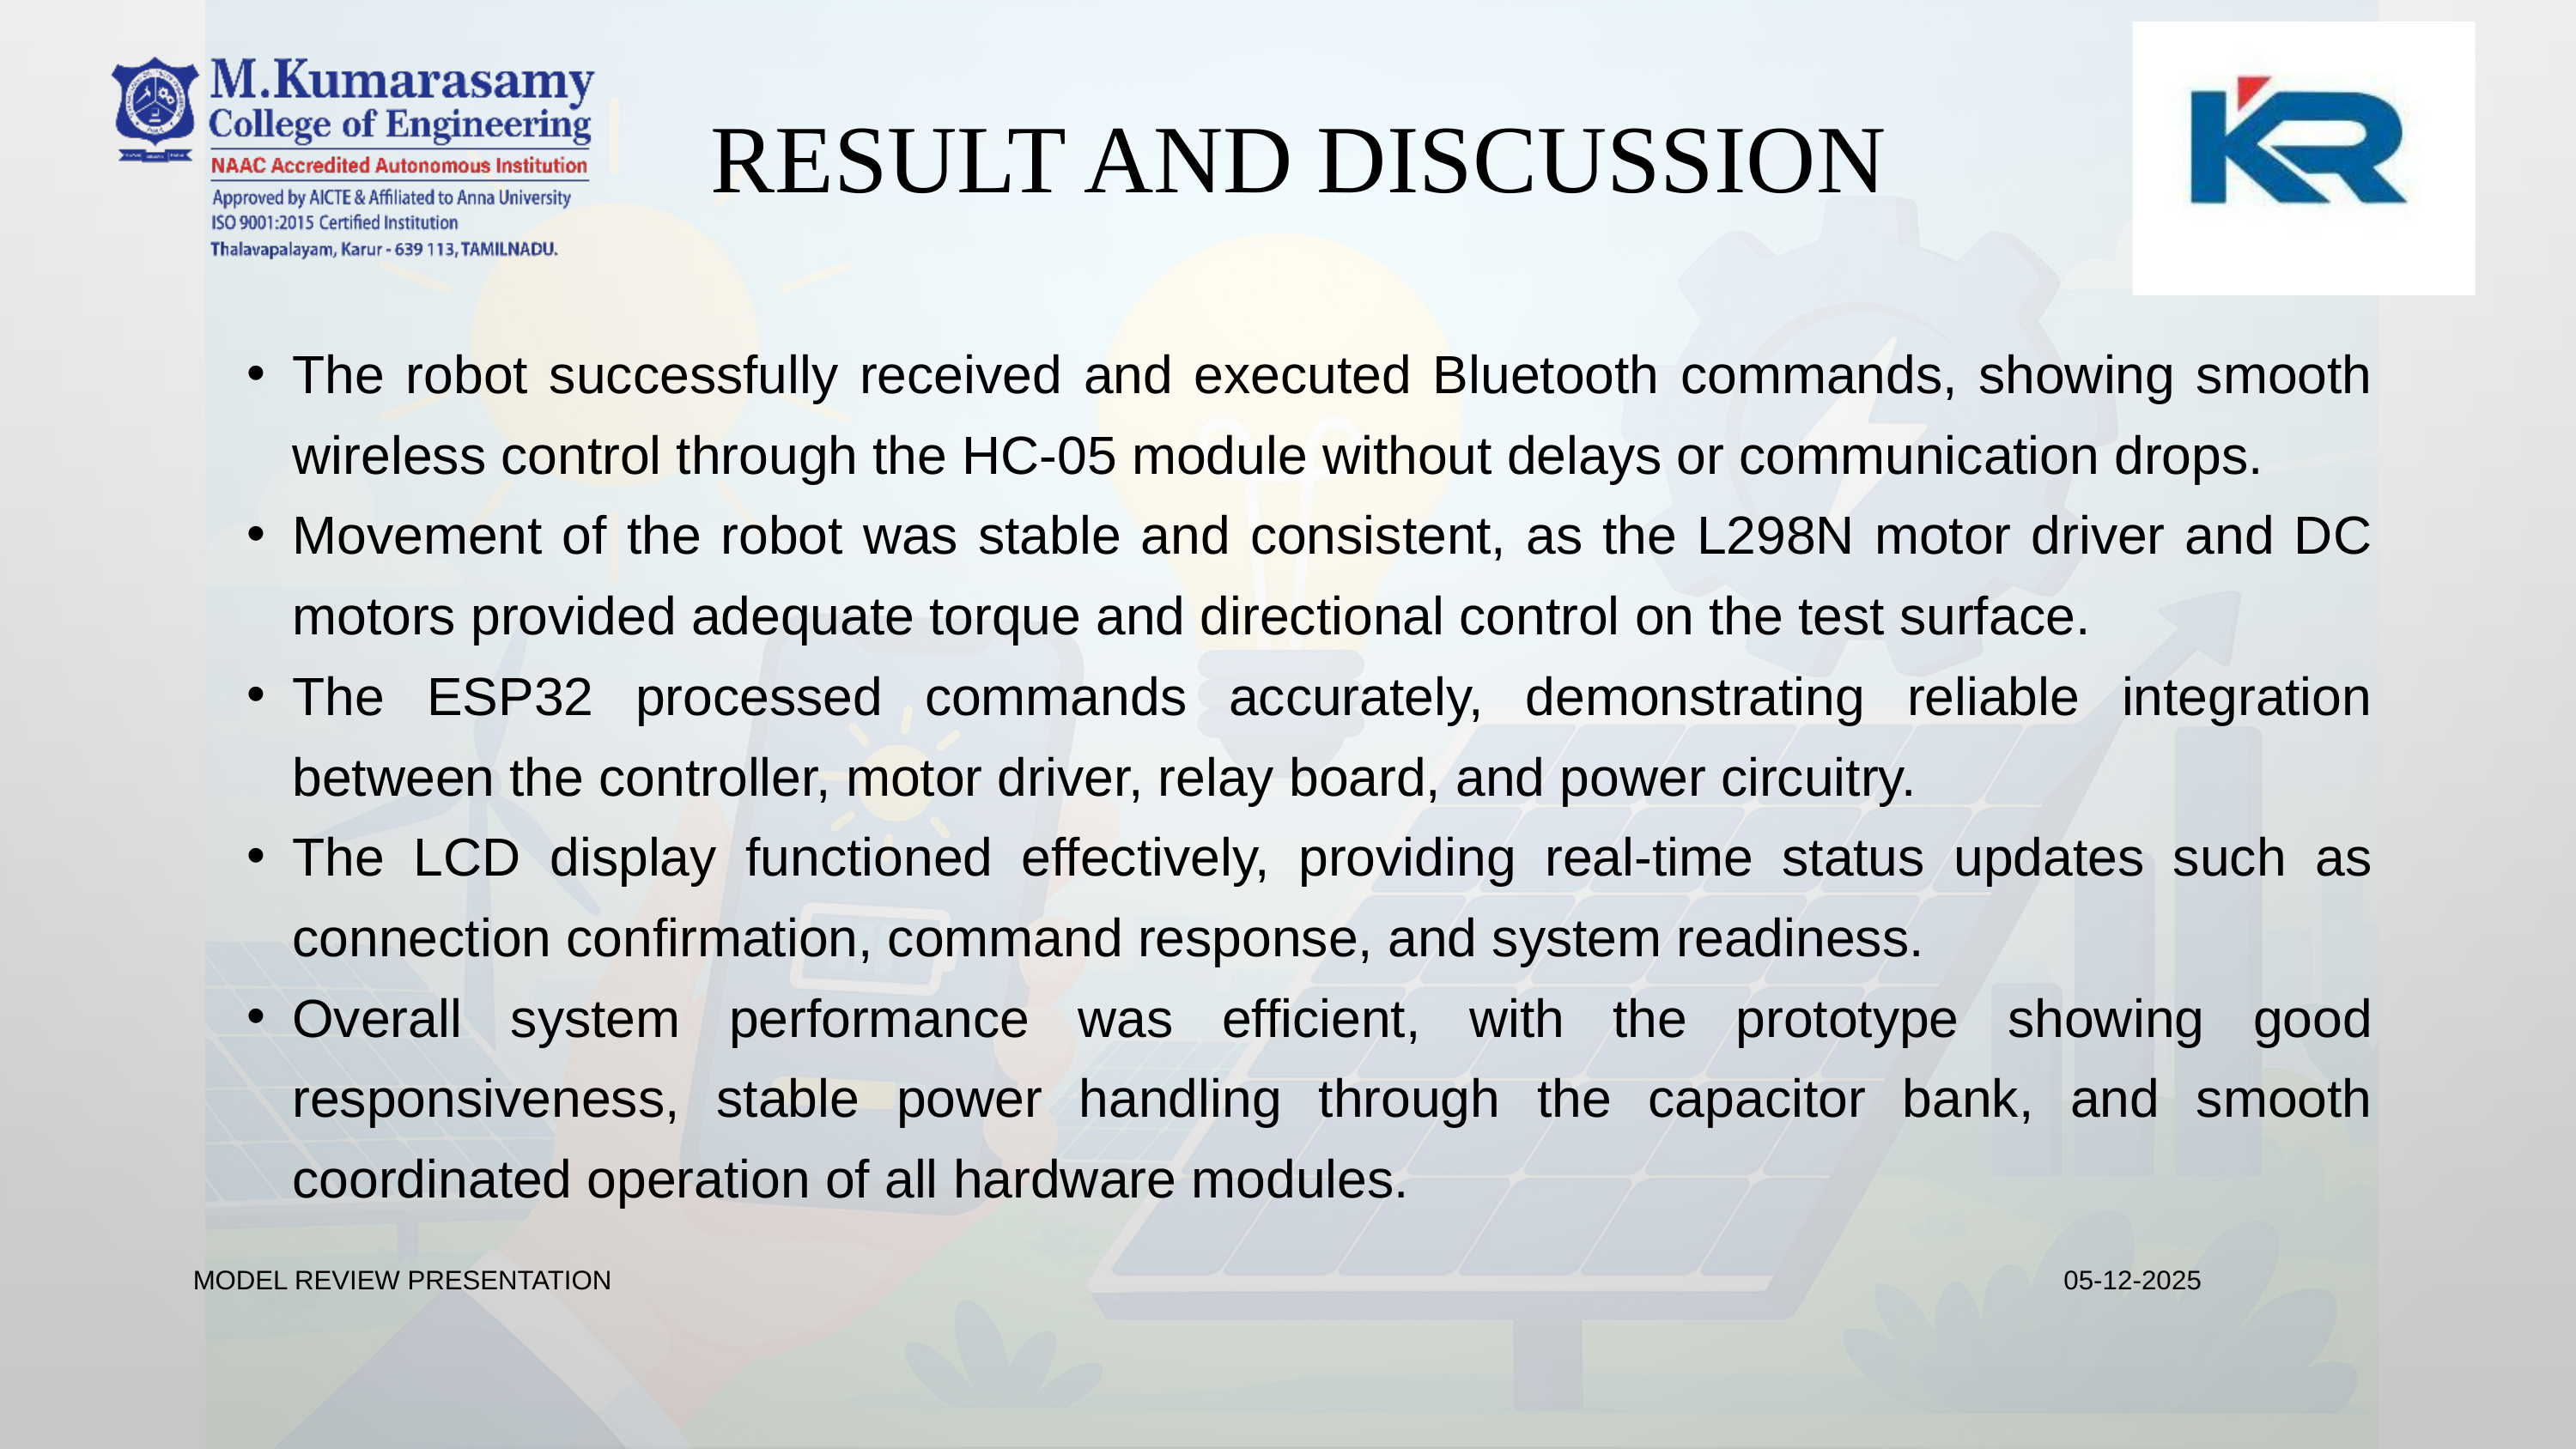

RESULT AND DISCUSSION
The robot successfully received and executed Bluetooth commands, showing smooth wireless control through the HC-05 module without delays or communication drops.
Movement of the robot was stable and consistent, as the L298N motor driver and DC motors provided adequate torque and directional control on the test surface.
The ESP32 processed commands accurately, demonstrating reliable integration between the controller, motor driver, relay board, and power circuitry.
The LCD display functioned effectively, providing real-time status updates such as connection confirmation, command response, and system readiness.
Overall system performance was efficient, with the prototype showing good responsiveness, stable power handling through the capacitor bank, and smooth coordinated operation of all hardware modules.

MODEL REVIEW PRESENTATION

05-12-2025